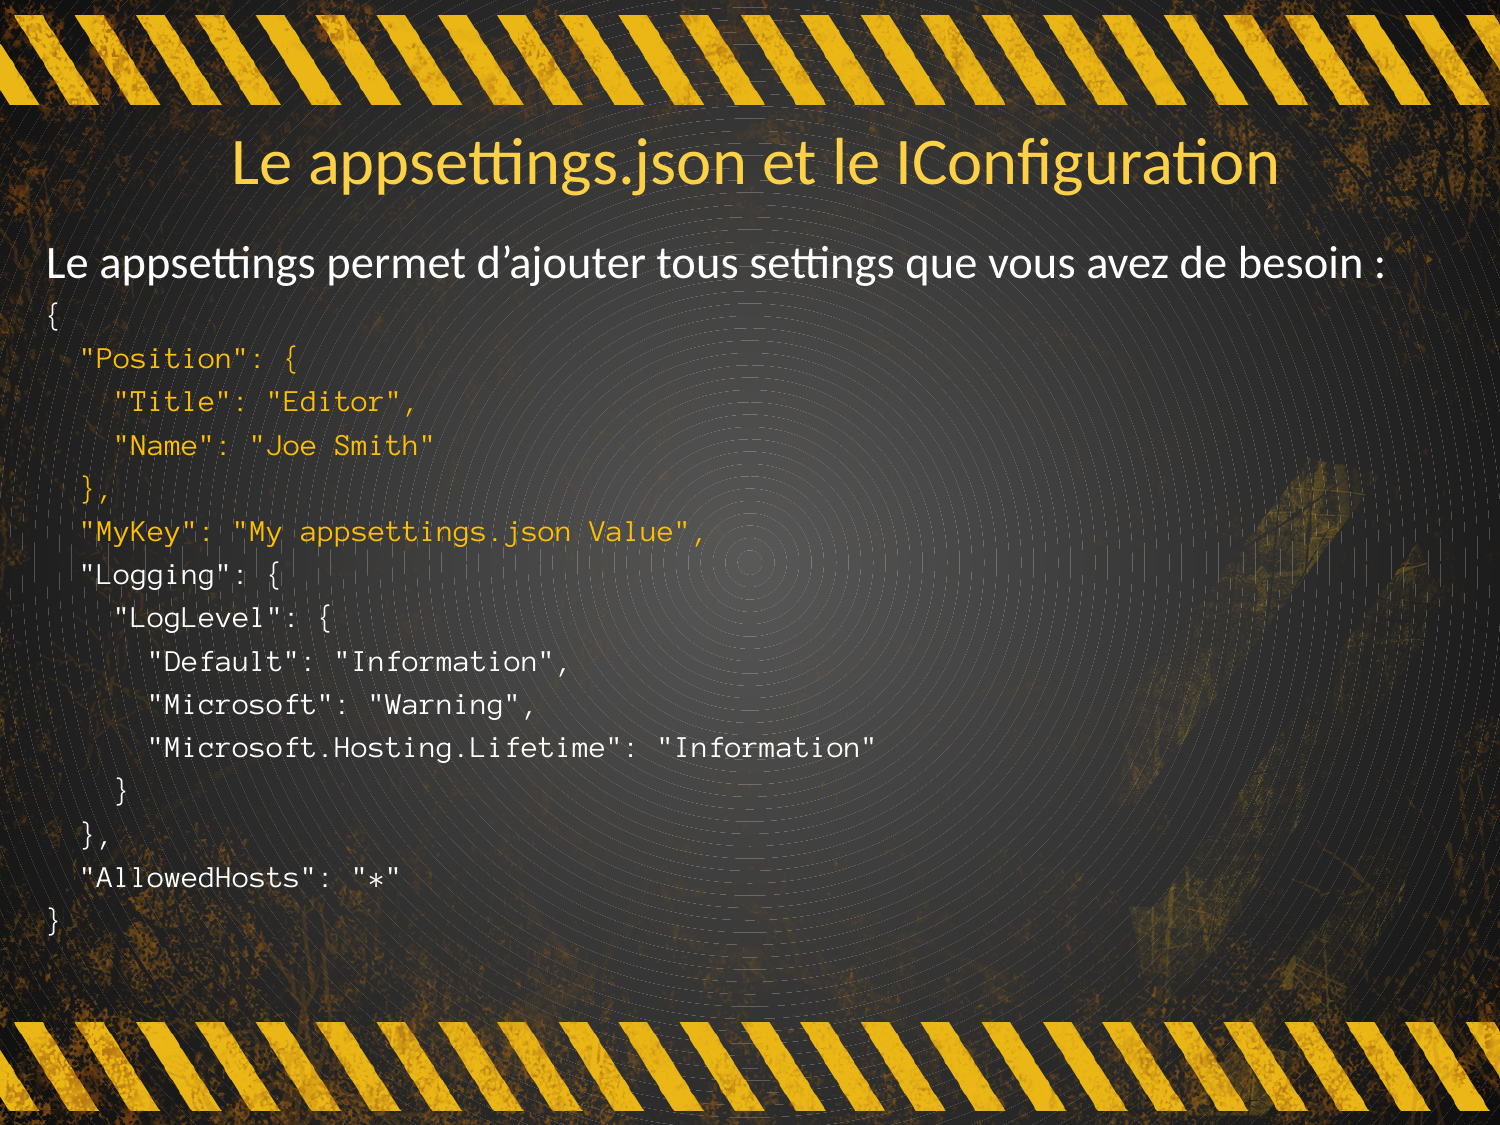

# Le appsettings.json et le IConfiguration
Le appsettings permet d’ajouter tous settings que vous avez de besoin :
{
  "Position": {
    "Title": "Editor",
    "Name": "Joe Smith"
  },
  "MyKey": "My appsettings.json Value",
  "Logging": {
    "LogLevel": {
      "Default": "Information",
      "Microsoft": "Warning",
      "Microsoft.Hosting.Lifetime": "Information"
    }
  },
  "AllowedHosts": "*"
}